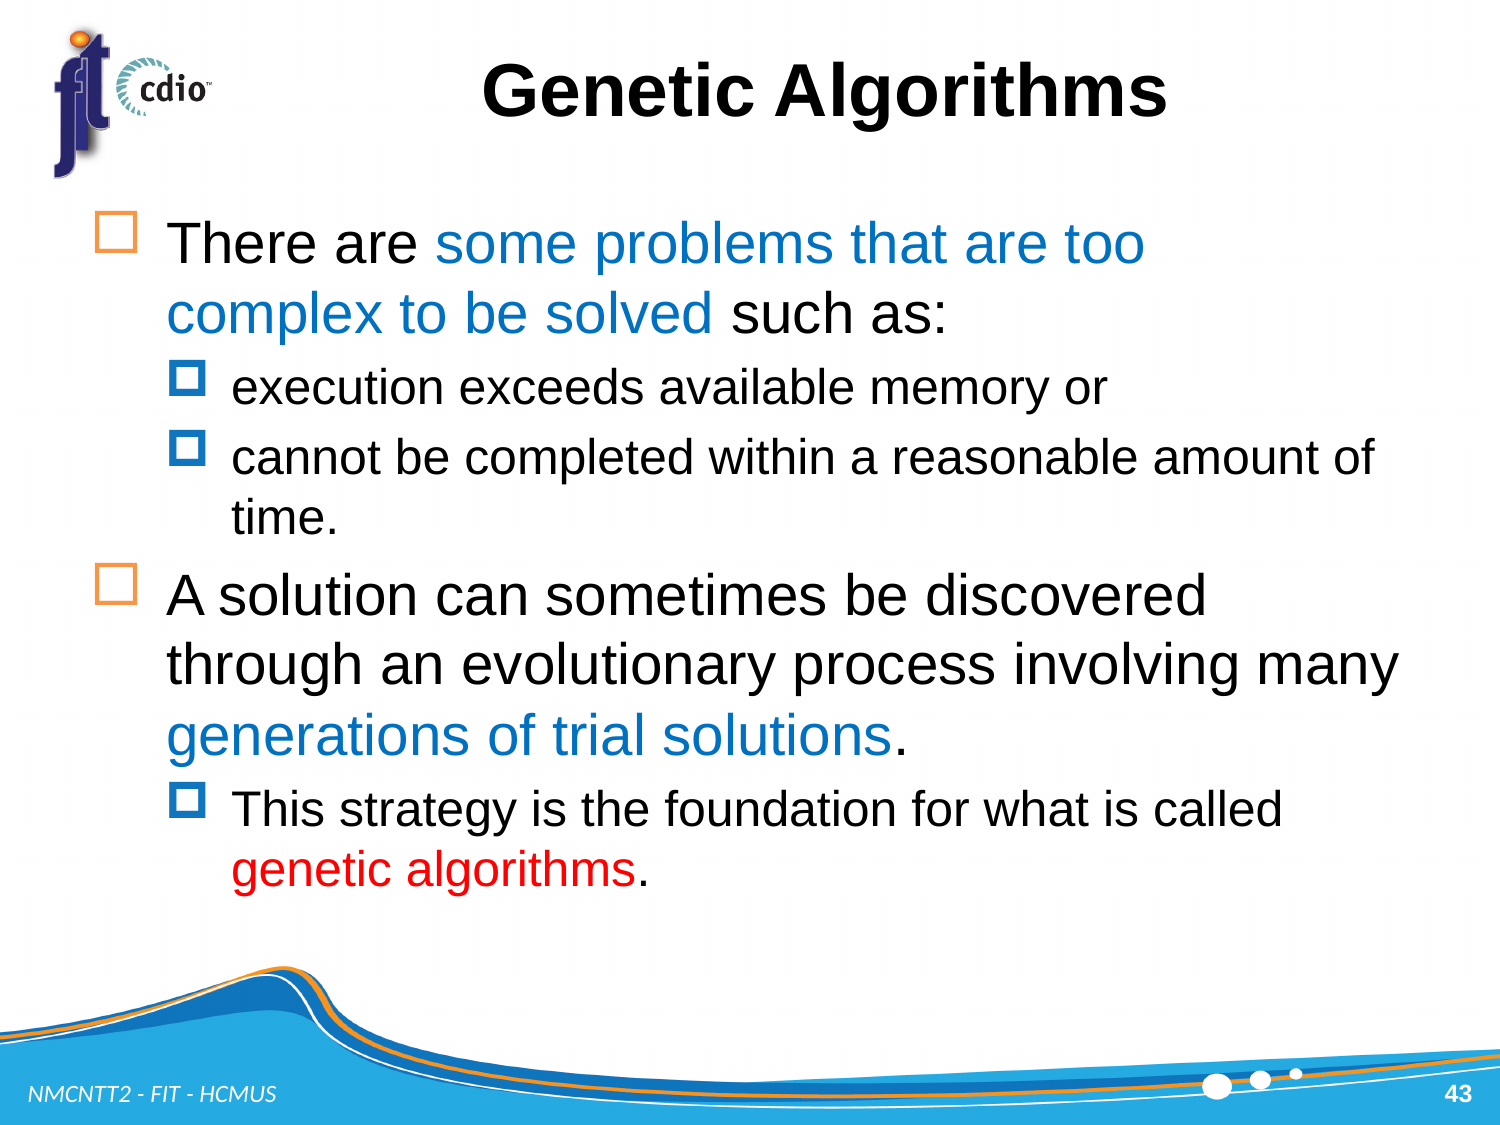

# Genetic Algorithms
There are some problems that are too
complex to be solved such as:
execution exceeds available memory or
cannot be completed within a reasonable amount of time.
A solution can sometimes be discovered through an evolutionary process involving many generations of trial solutions.
This strategy is the foundation for what is called genetic algorithms.
NMCNTT2 - FIT - HCMUS
43